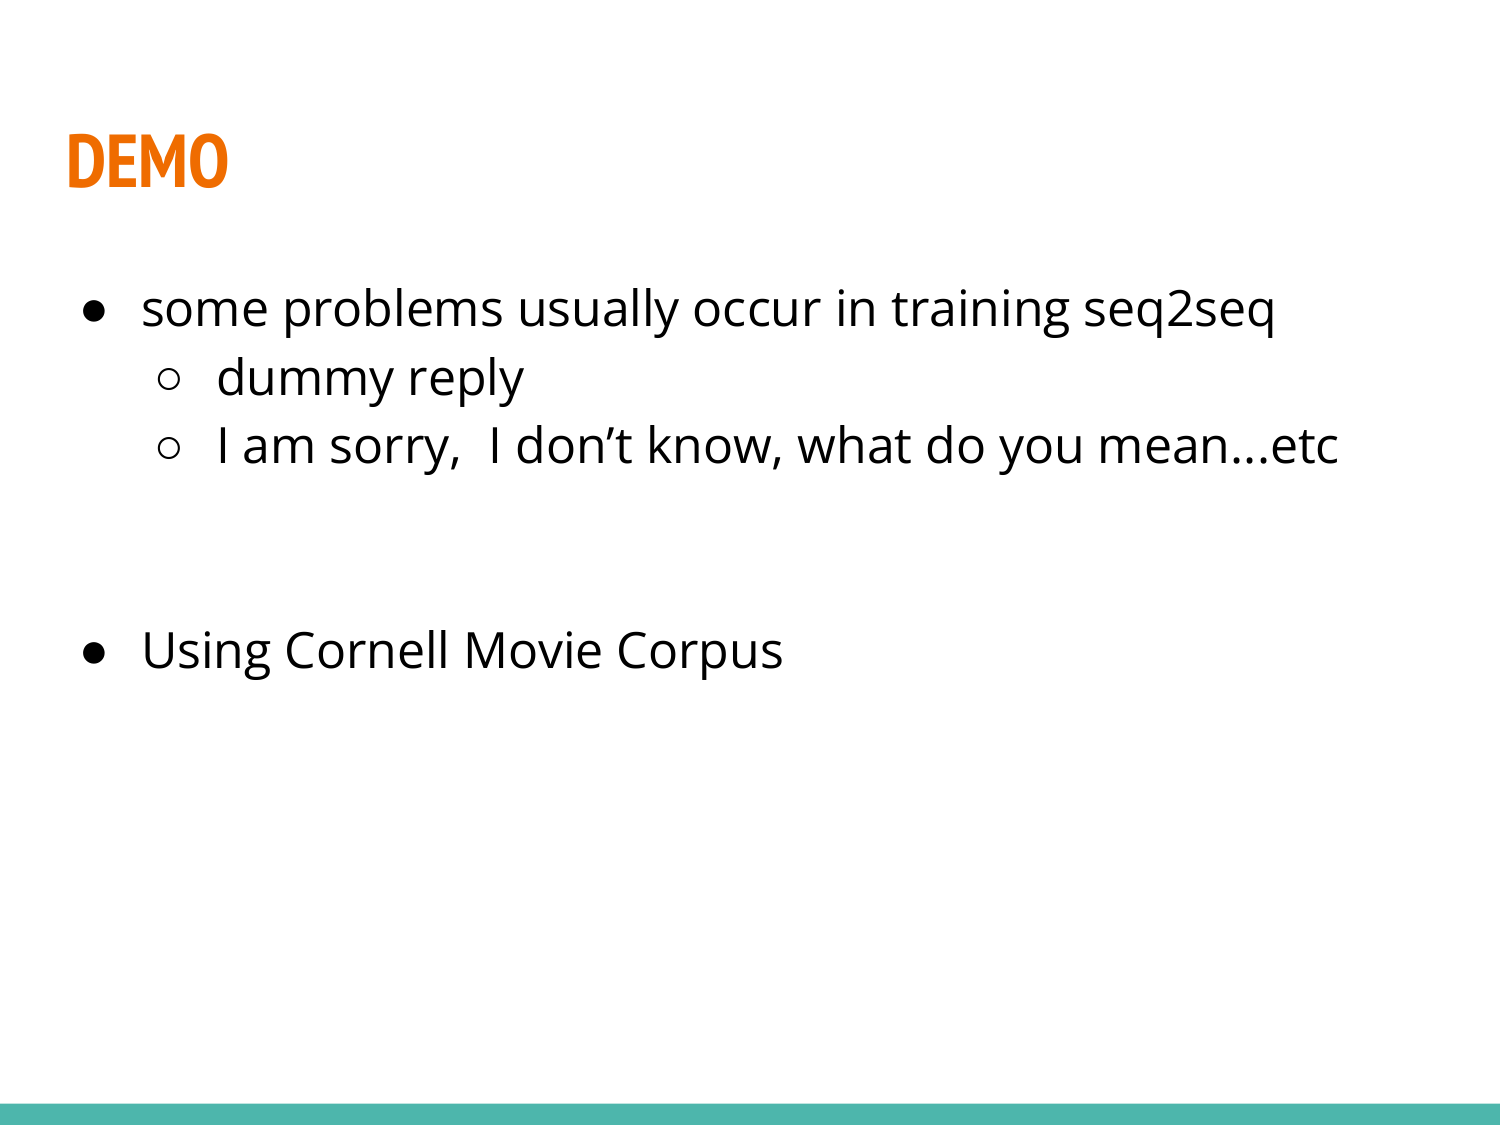

# DEMO
some problems usually occur in training seq2seq
dummy reply
I am sorry,  I don’t know, what do you mean...etc

Using Cornell Movie Corpus